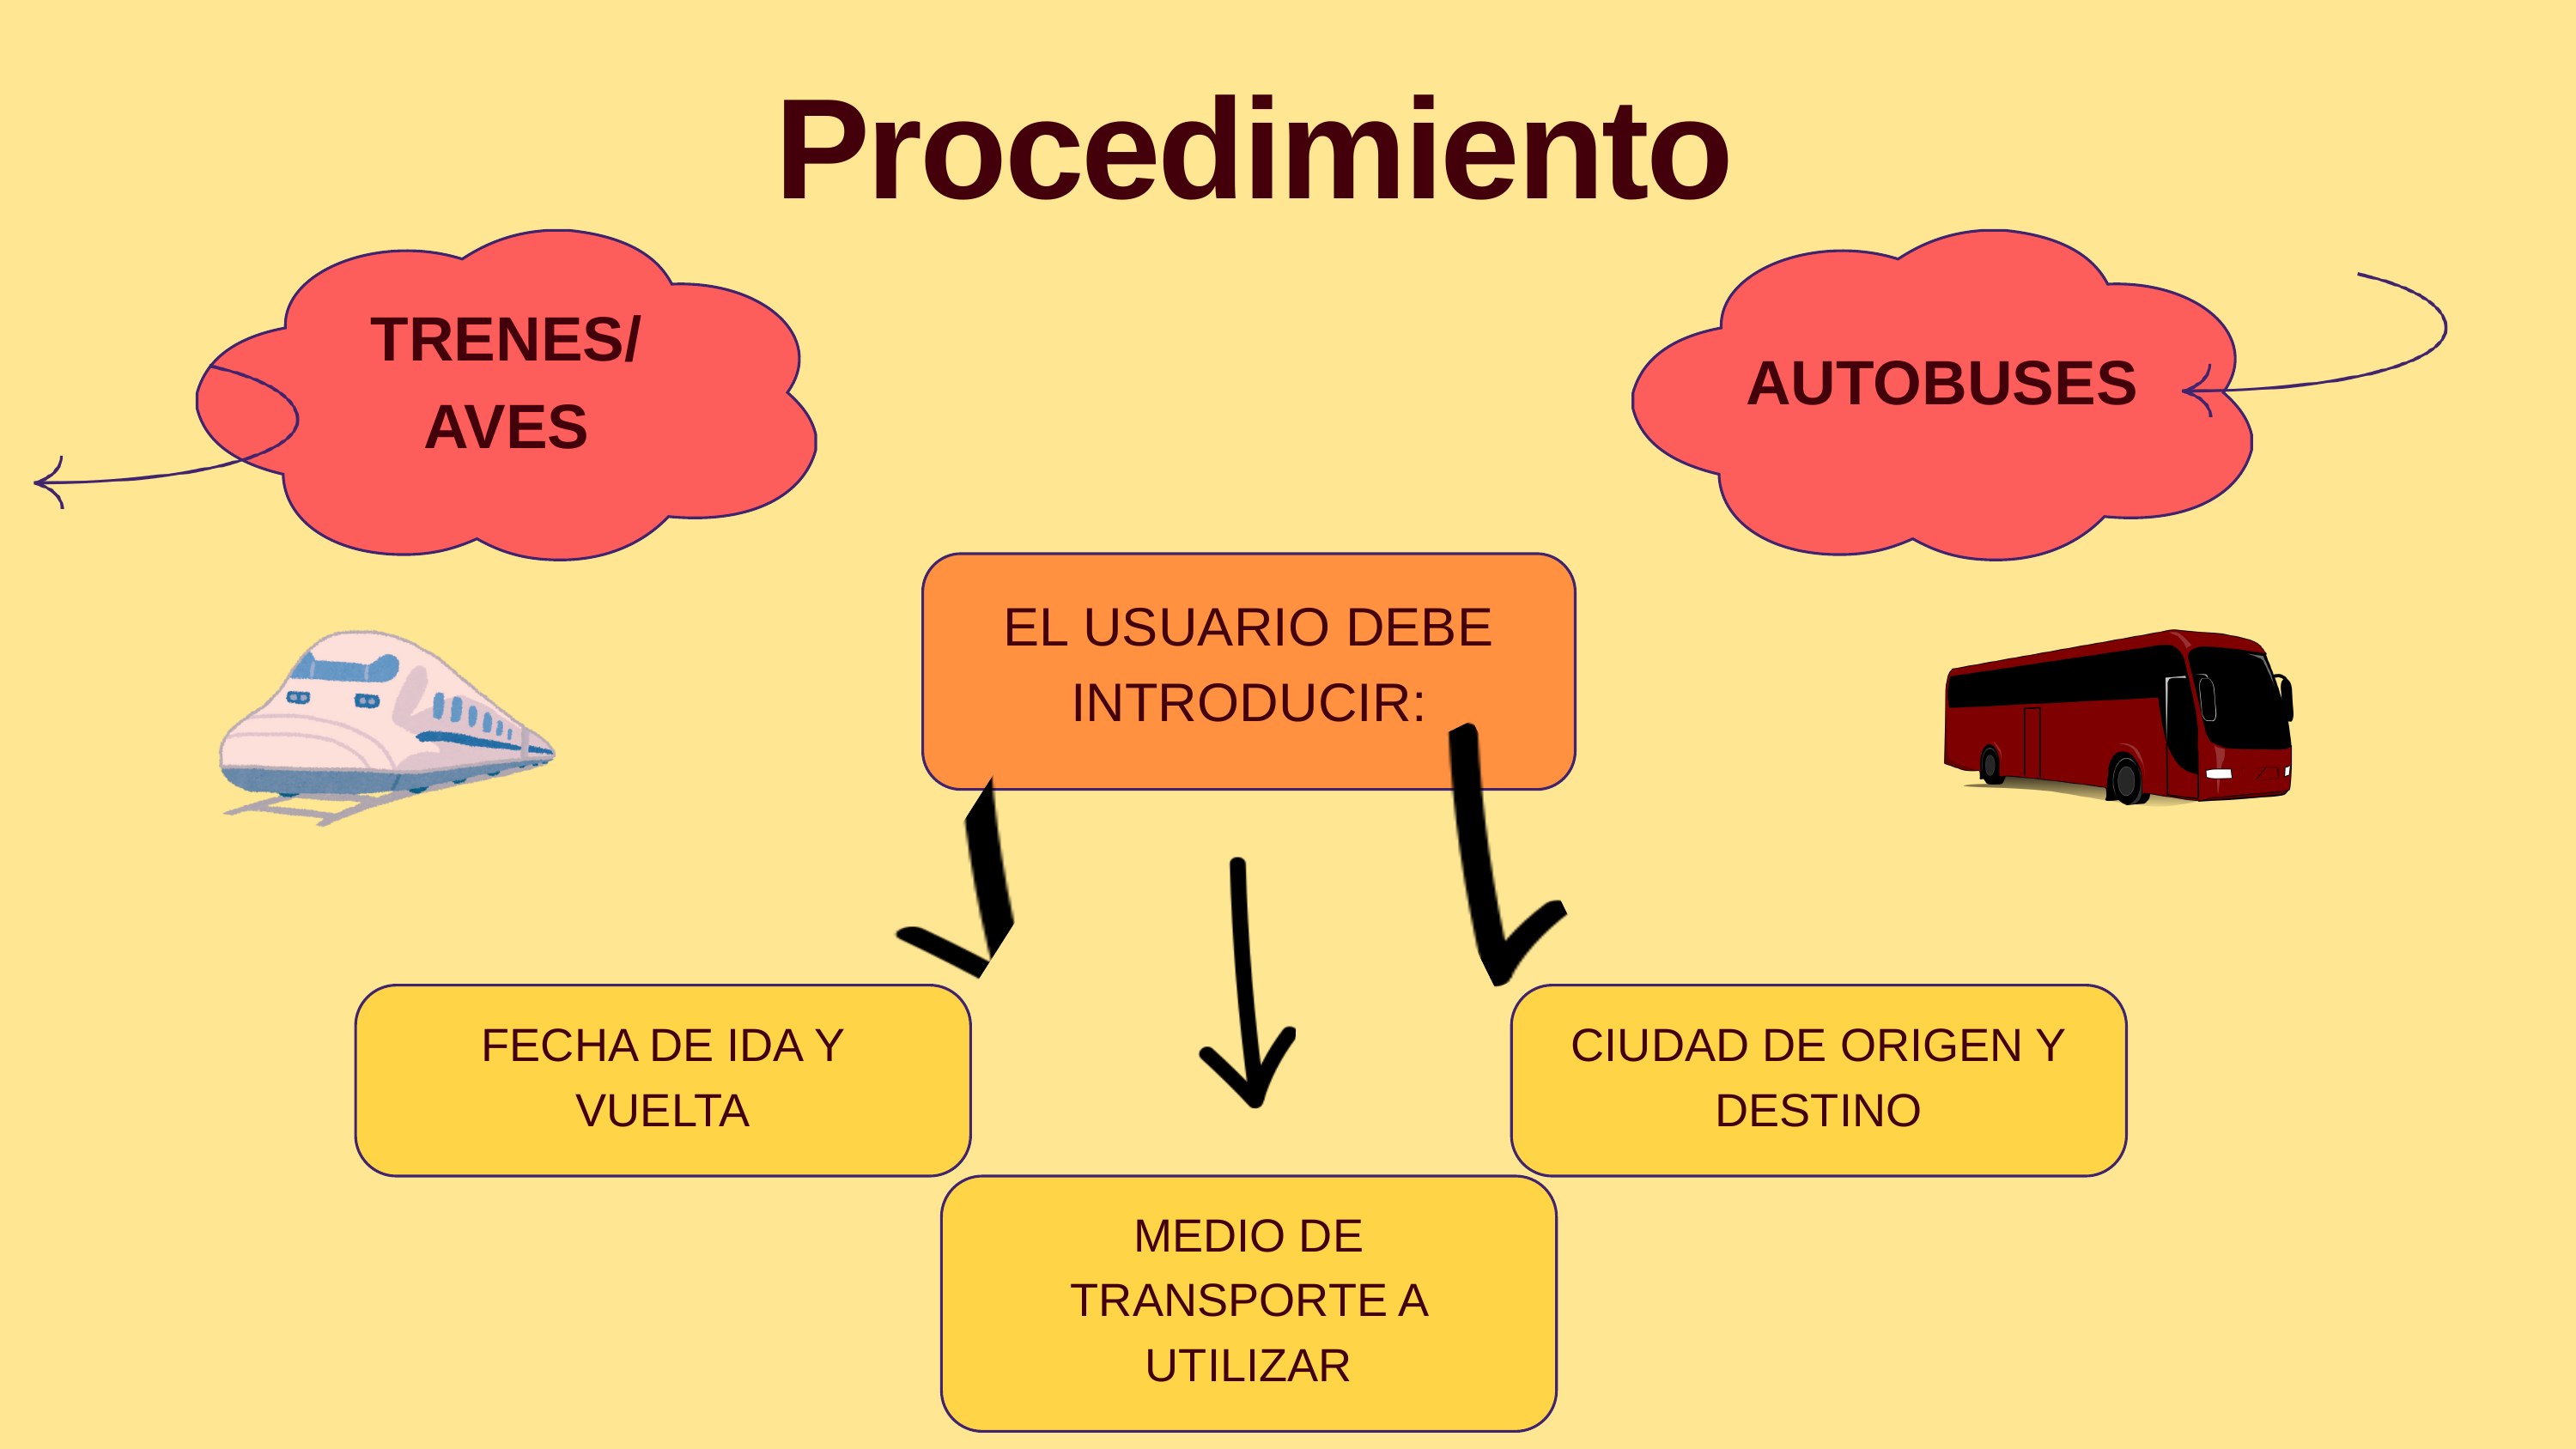

Procedimiento

TRENES/
AVES

AUTOBUSES

EL USUARIO DEBE INTRODUCIR:

FECHA DE IDA Y VUELTA

CIUDAD DE ORIGEN Y DESTINO

MEDIO DE TRANSPORTE A UTILIZAR